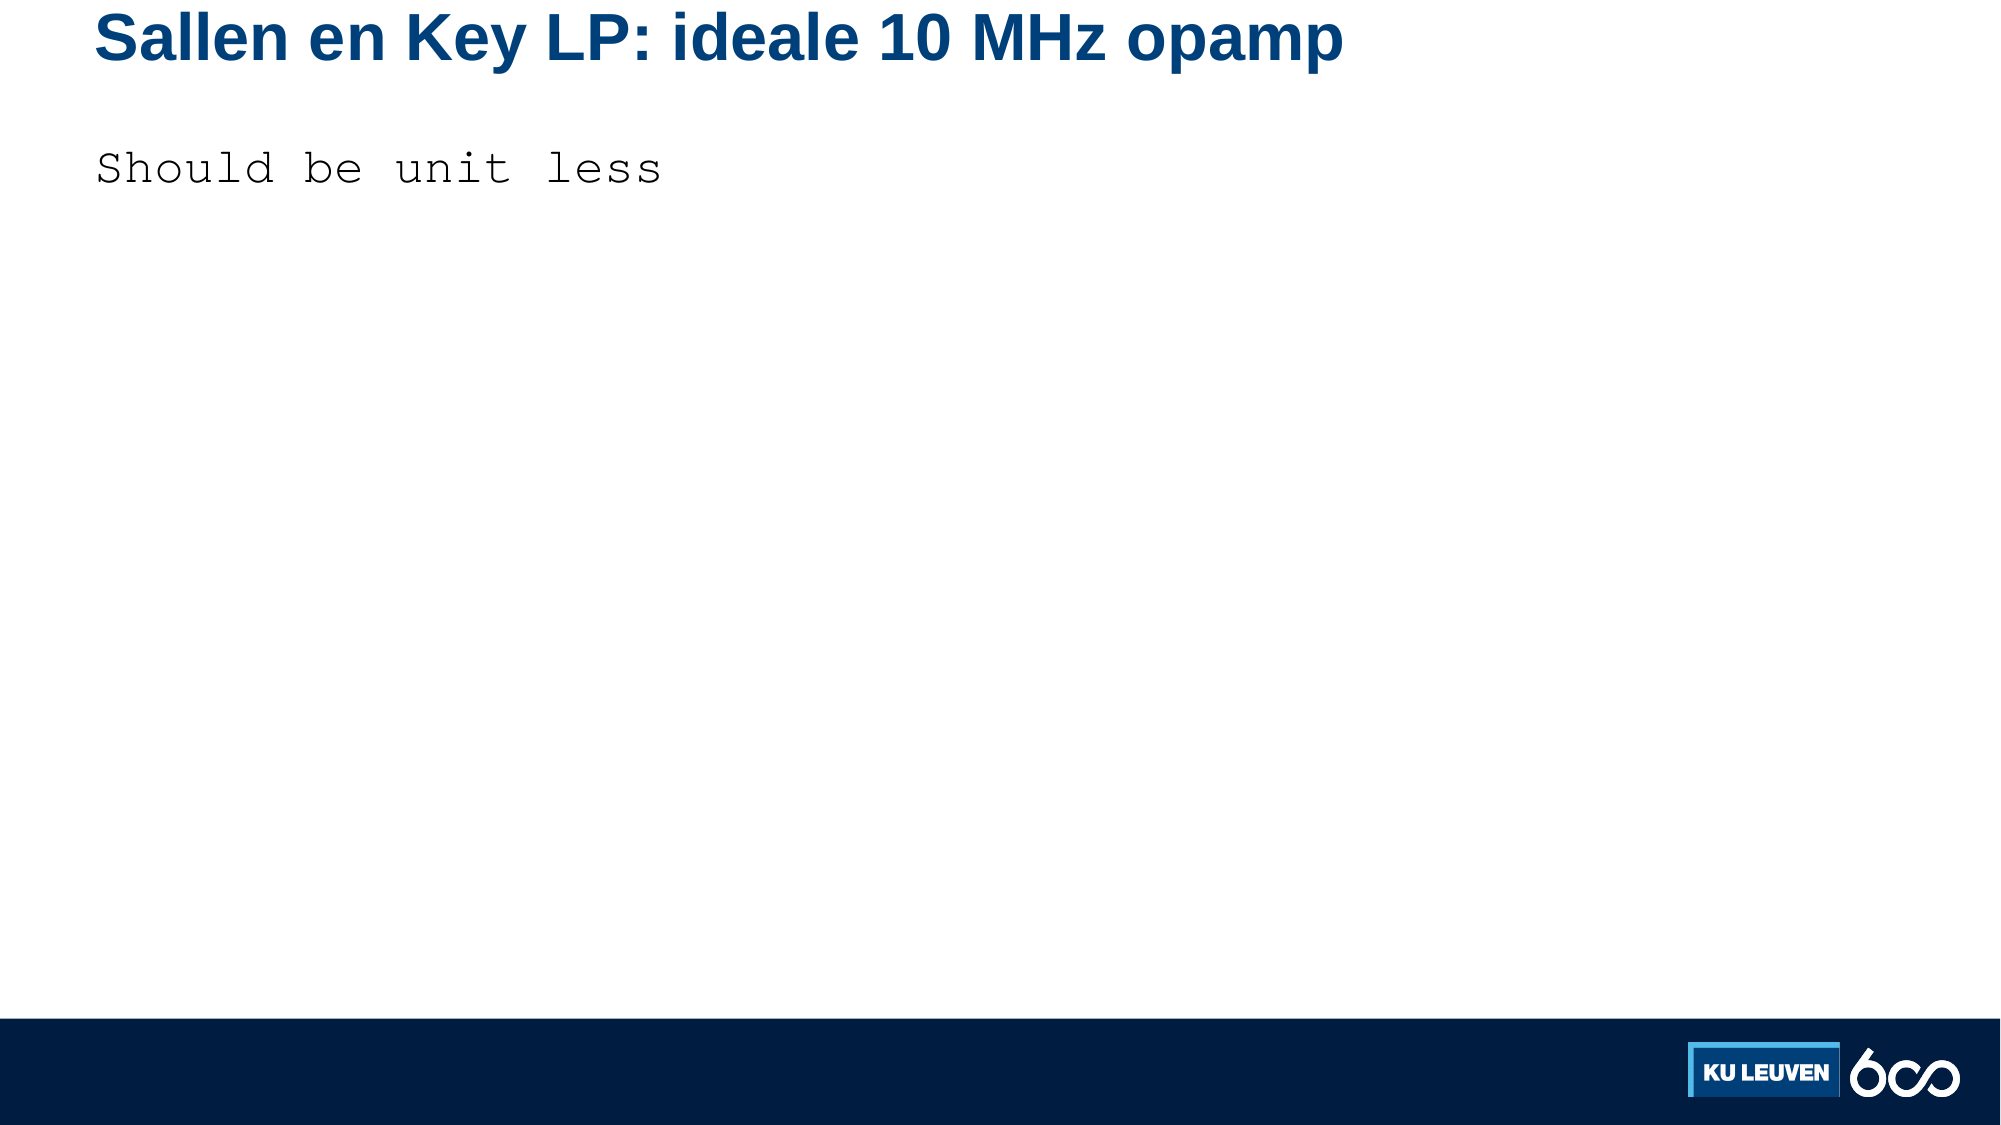

# Sallen en Key LP: ideale 10 MHz opamp
Should be unit less